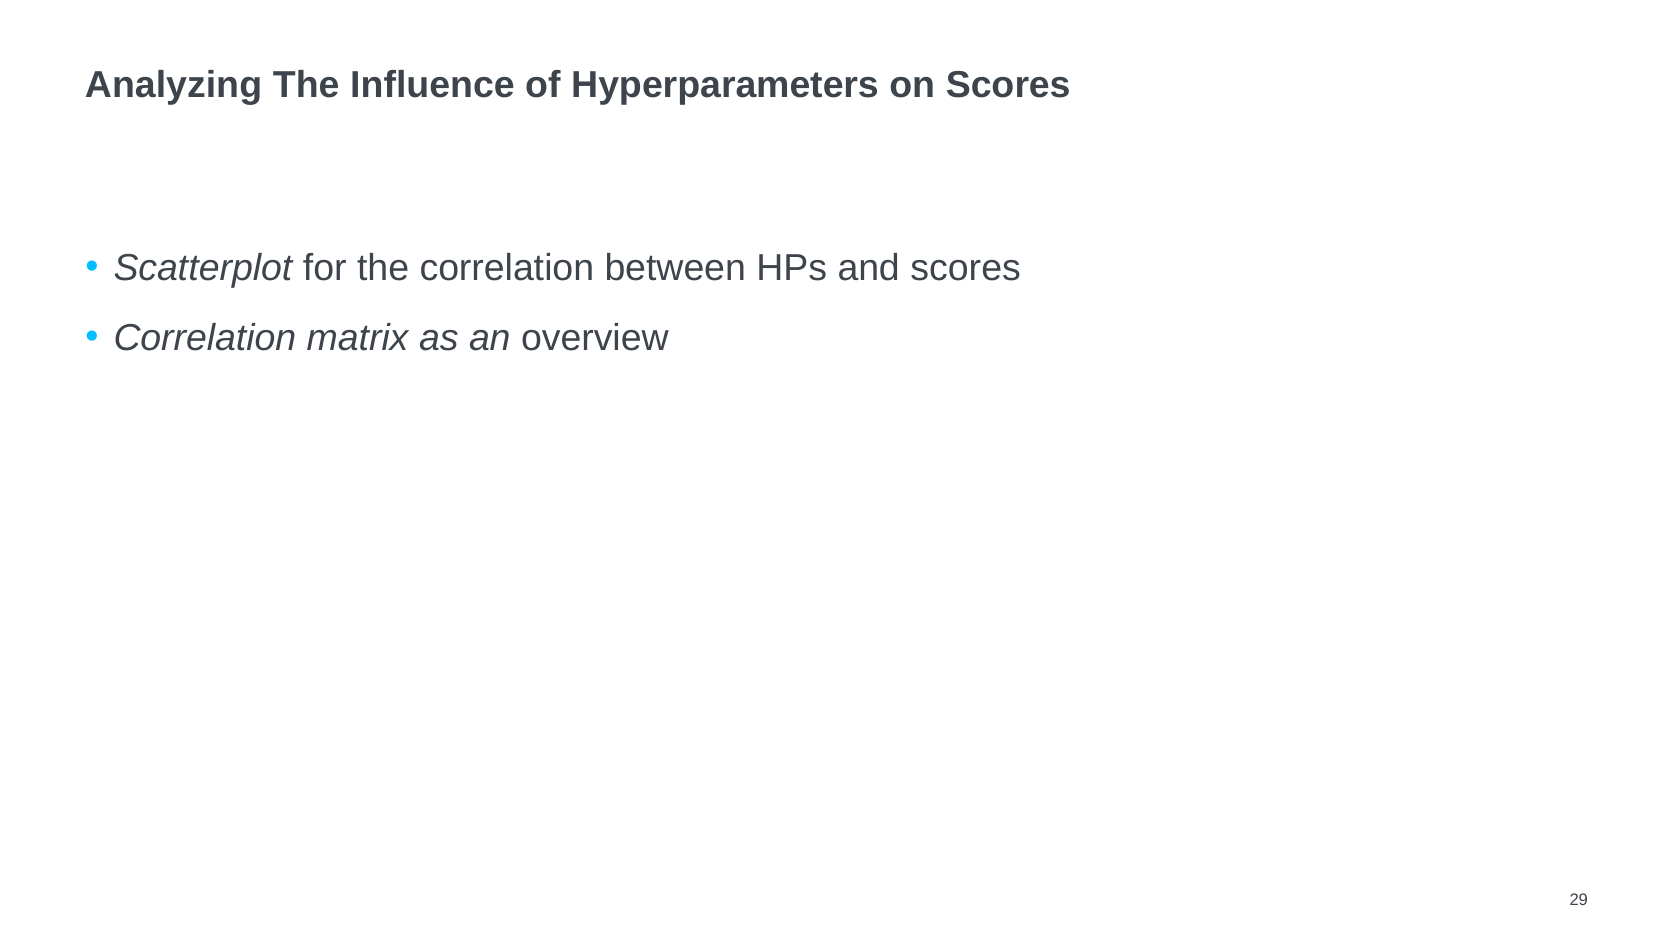

# Analyzing The Influence of Hyperparameters on Scores

Scatterplot for the correlation between HPs and scores
Correlation matrix as an overview

29